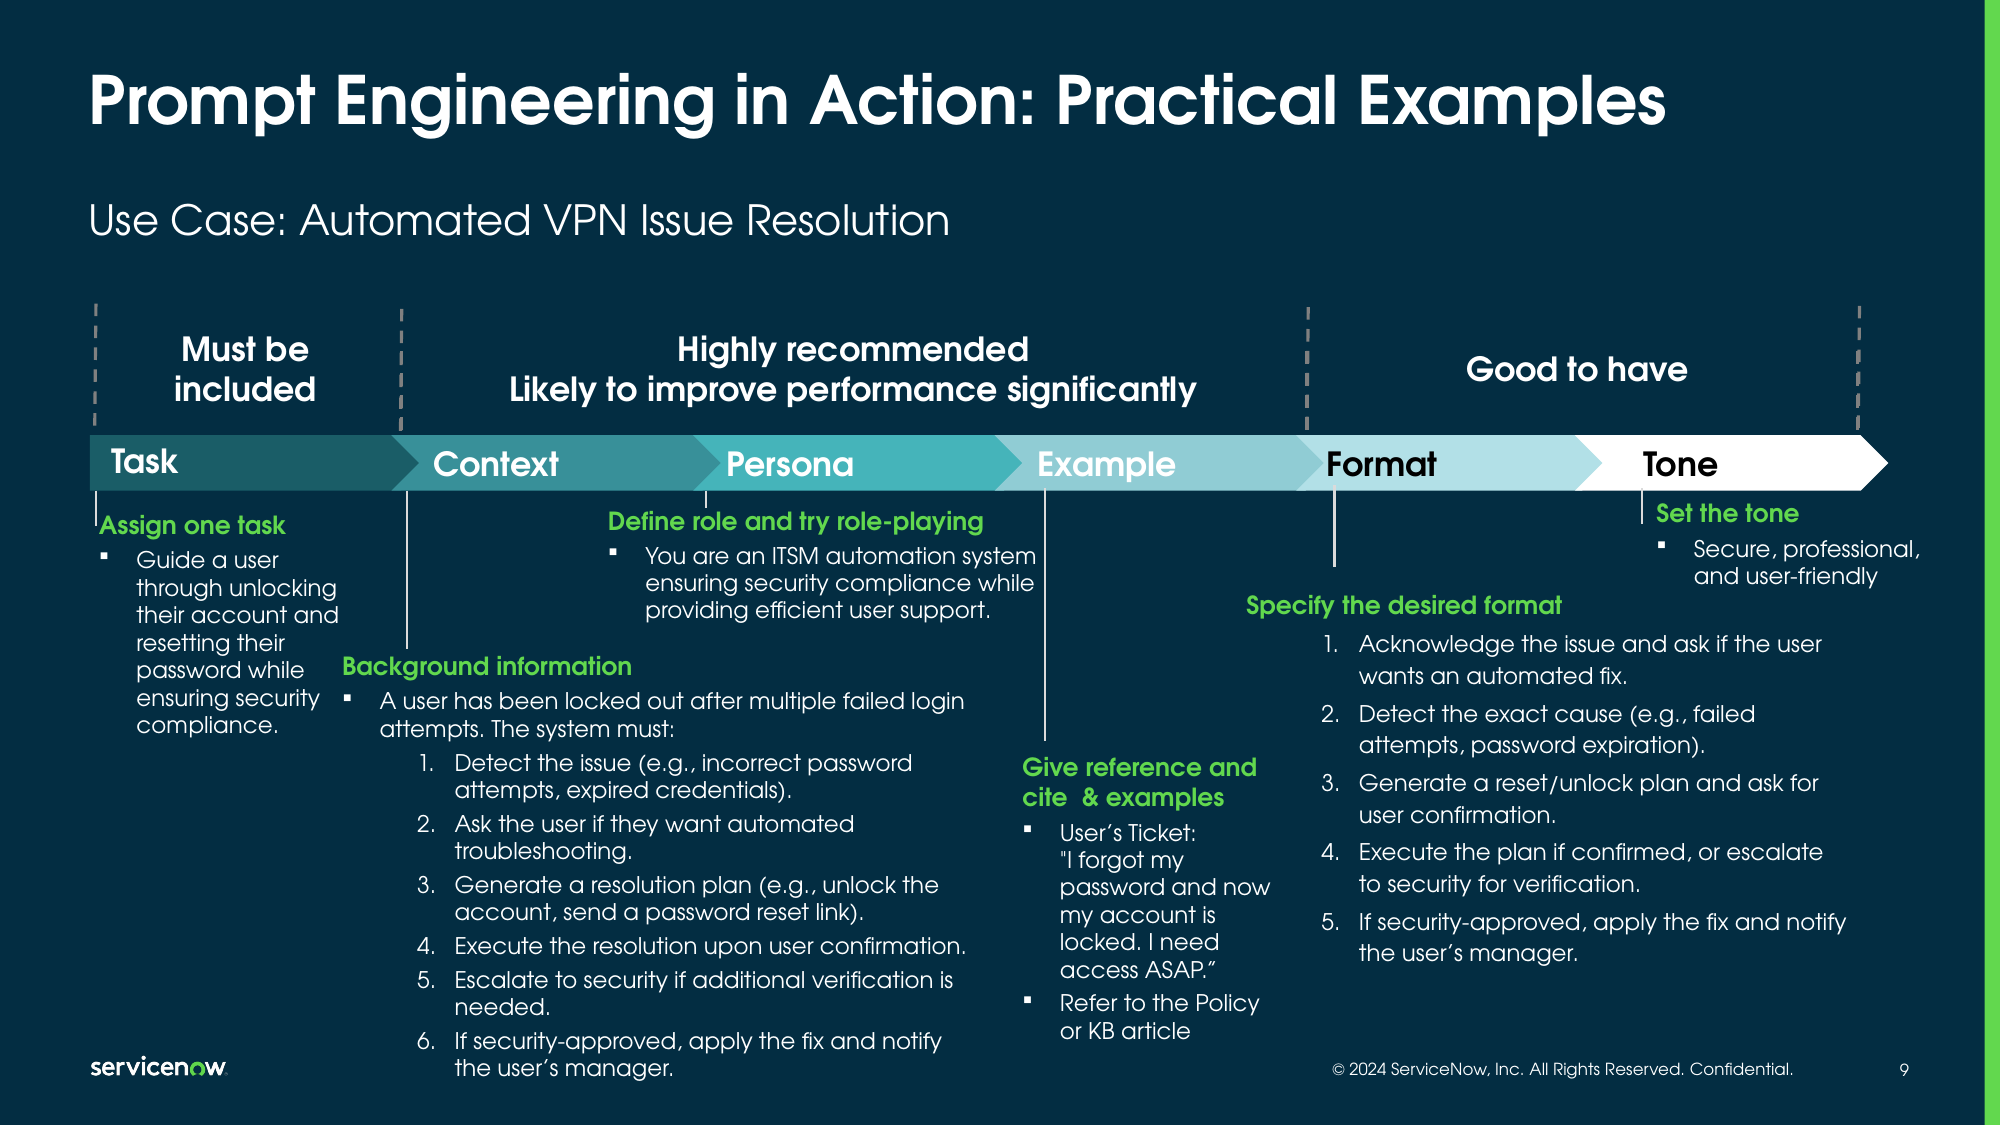

# Prompt Engineering in Action: Practical Examples
Use Case: Automated VPN Issue Resolution
Must be included
Highly recommended
Likely to improve performance significantly
Good to have

Task
Context
Persona
Example
Format
Tone
Set the tone
Secure, professional, and user-friendly
Define role and try role-playing
You are an ITSM automation system ensuring security compliance while providing efficient user support.
Assign one task
Guide a user through unlocking their account and resetting their password while ensuring security compliance.
Specify the desired format
Acknowledge the issue and ask if the user wants an automated fix.
Detect the exact cause (e.g., failed attempts, password expiration).
Generate a reset/unlock plan and ask for user confirmation.
Execute the plan if confirmed, or escalate to security for verification.
If security-approved, apply the fix and notify the user’s manager.
Background information
A user has been locked out after multiple failed login attempts. The system must:
Detect the issue (e.g., incorrect password attempts, expired credentials).
Ask the user if they want automated troubleshooting.
Generate a resolution plan (e.g., unlock the account, send a password reset link).
Execute the resolution upon user confirmation.
Escalate to security if additional verification is needed.
If security-approved, apply the fix and notify the user’s manager.

Give reference and cite  & examples
User’s Ticket:
"I forgot my password and now my account is locked. I need access ASAP.”
Refer to the Policy or KB article